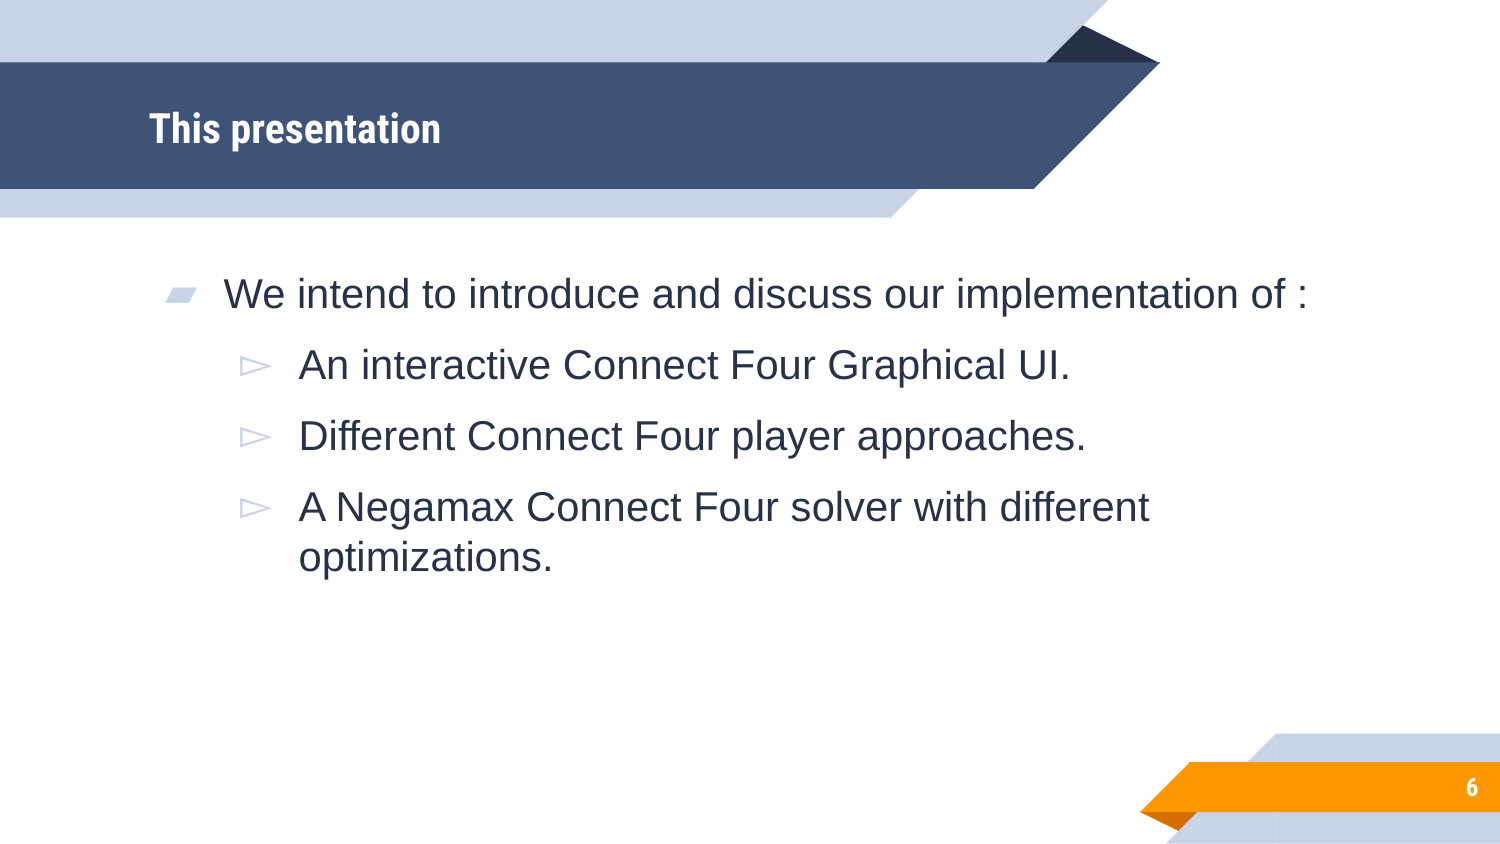

# This presentation
We intend to introduce and discuss our implementation of :
An interactive Connect Four Graphical UI.
Different Connect Four player approaches.
A Negamax Connect Four solver with different optimizations.
6